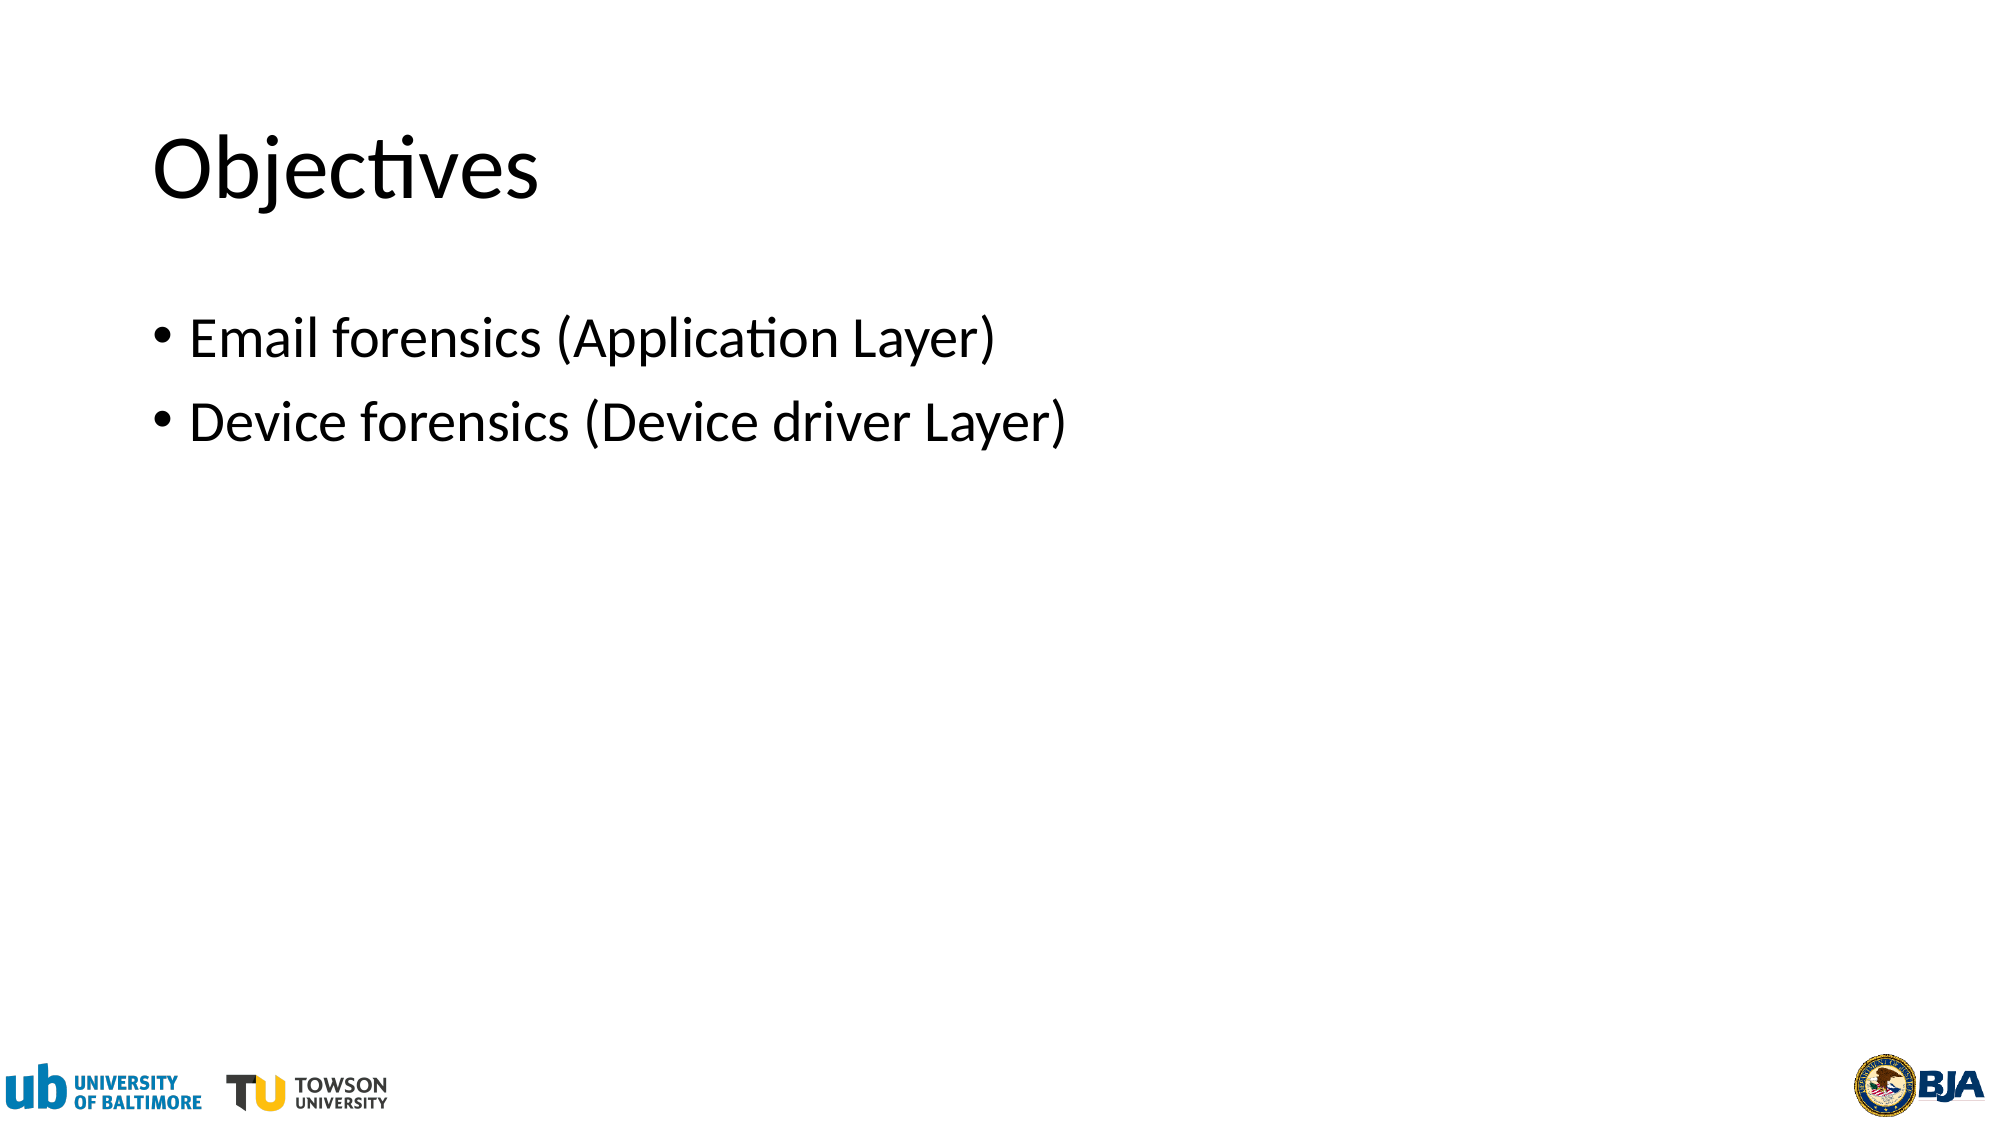

# Objectives
Email forensics (Application Layer)
Device forensics (Device driver Layer)